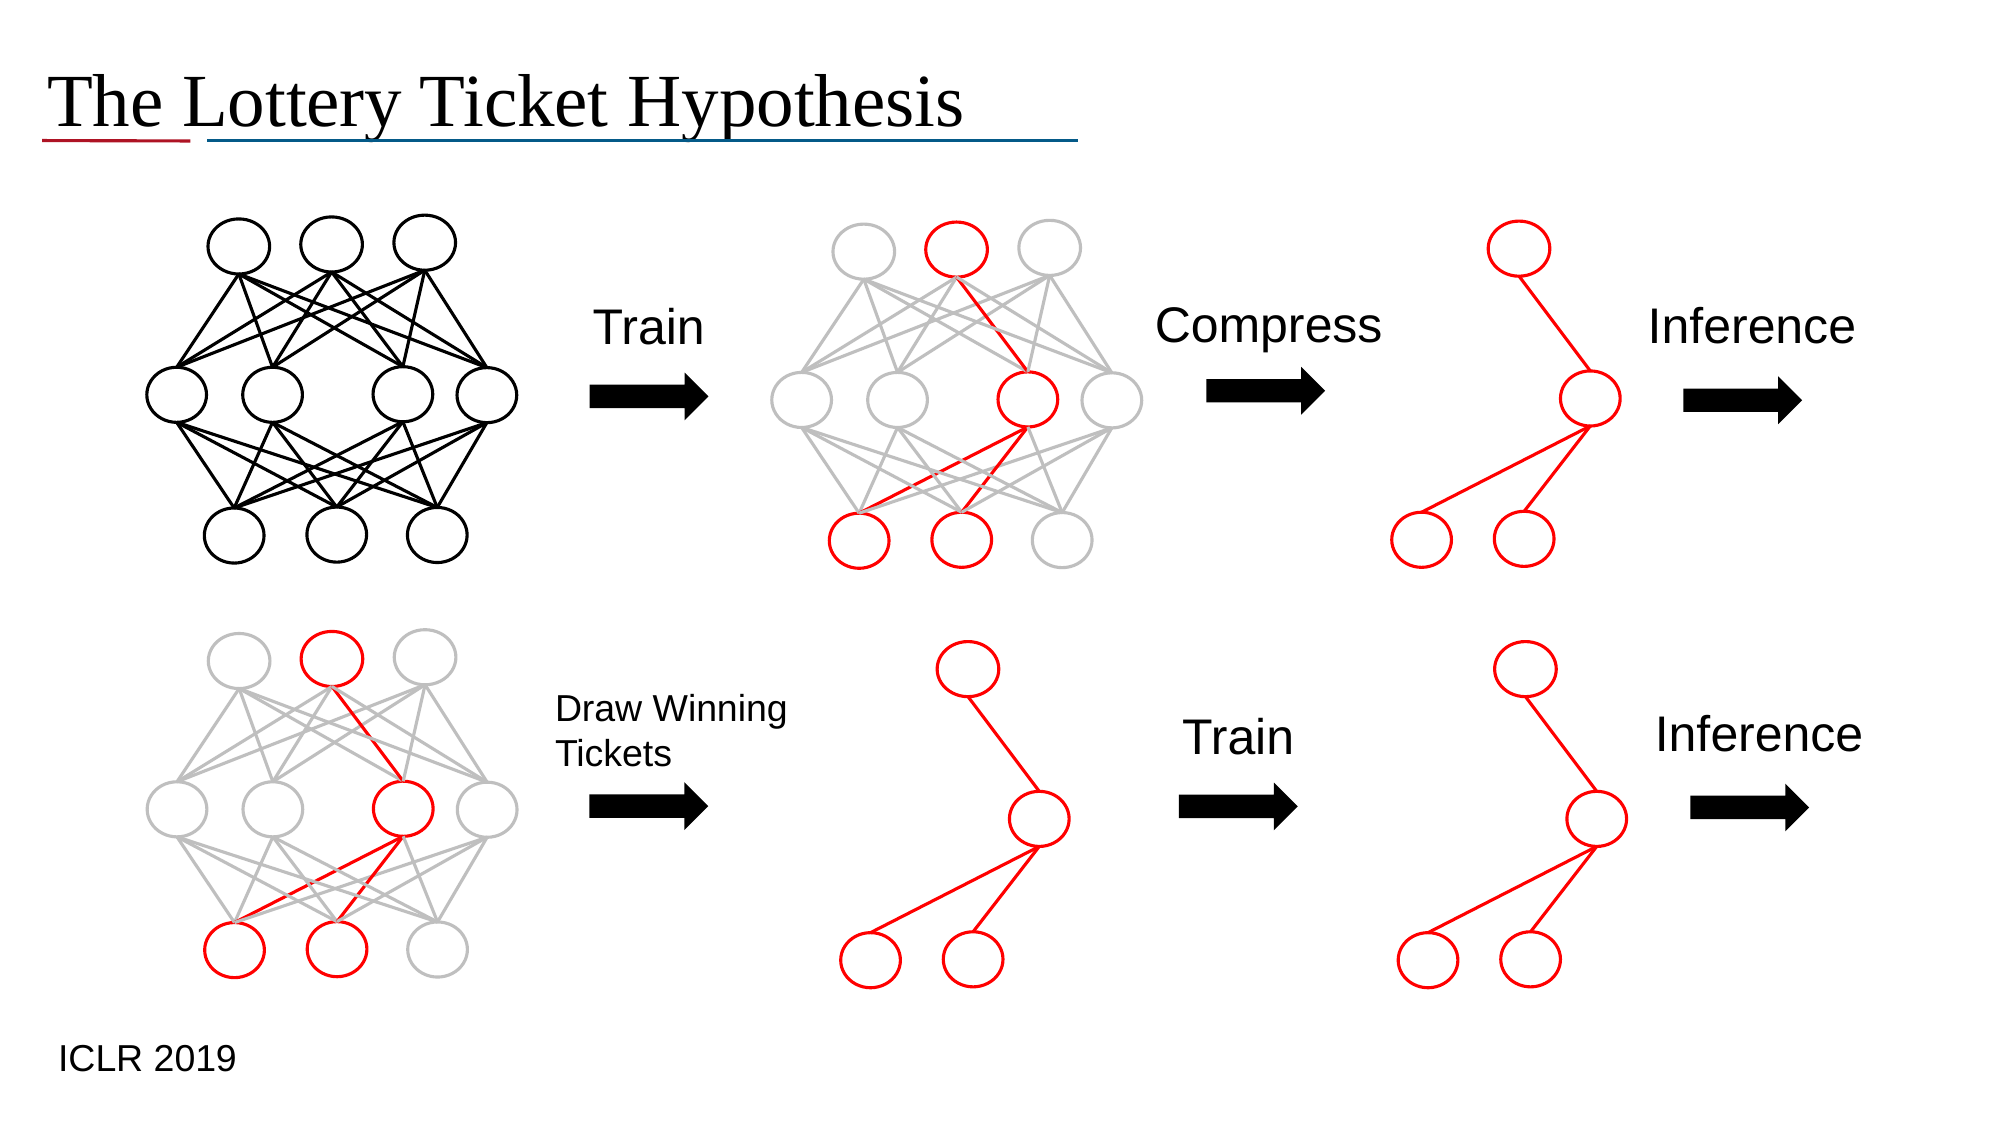

# The Lottery Ticket Hypothesis

Compress
Inference
Train

Draw Winning
Tickets
Inference
Train

ICLR 2019